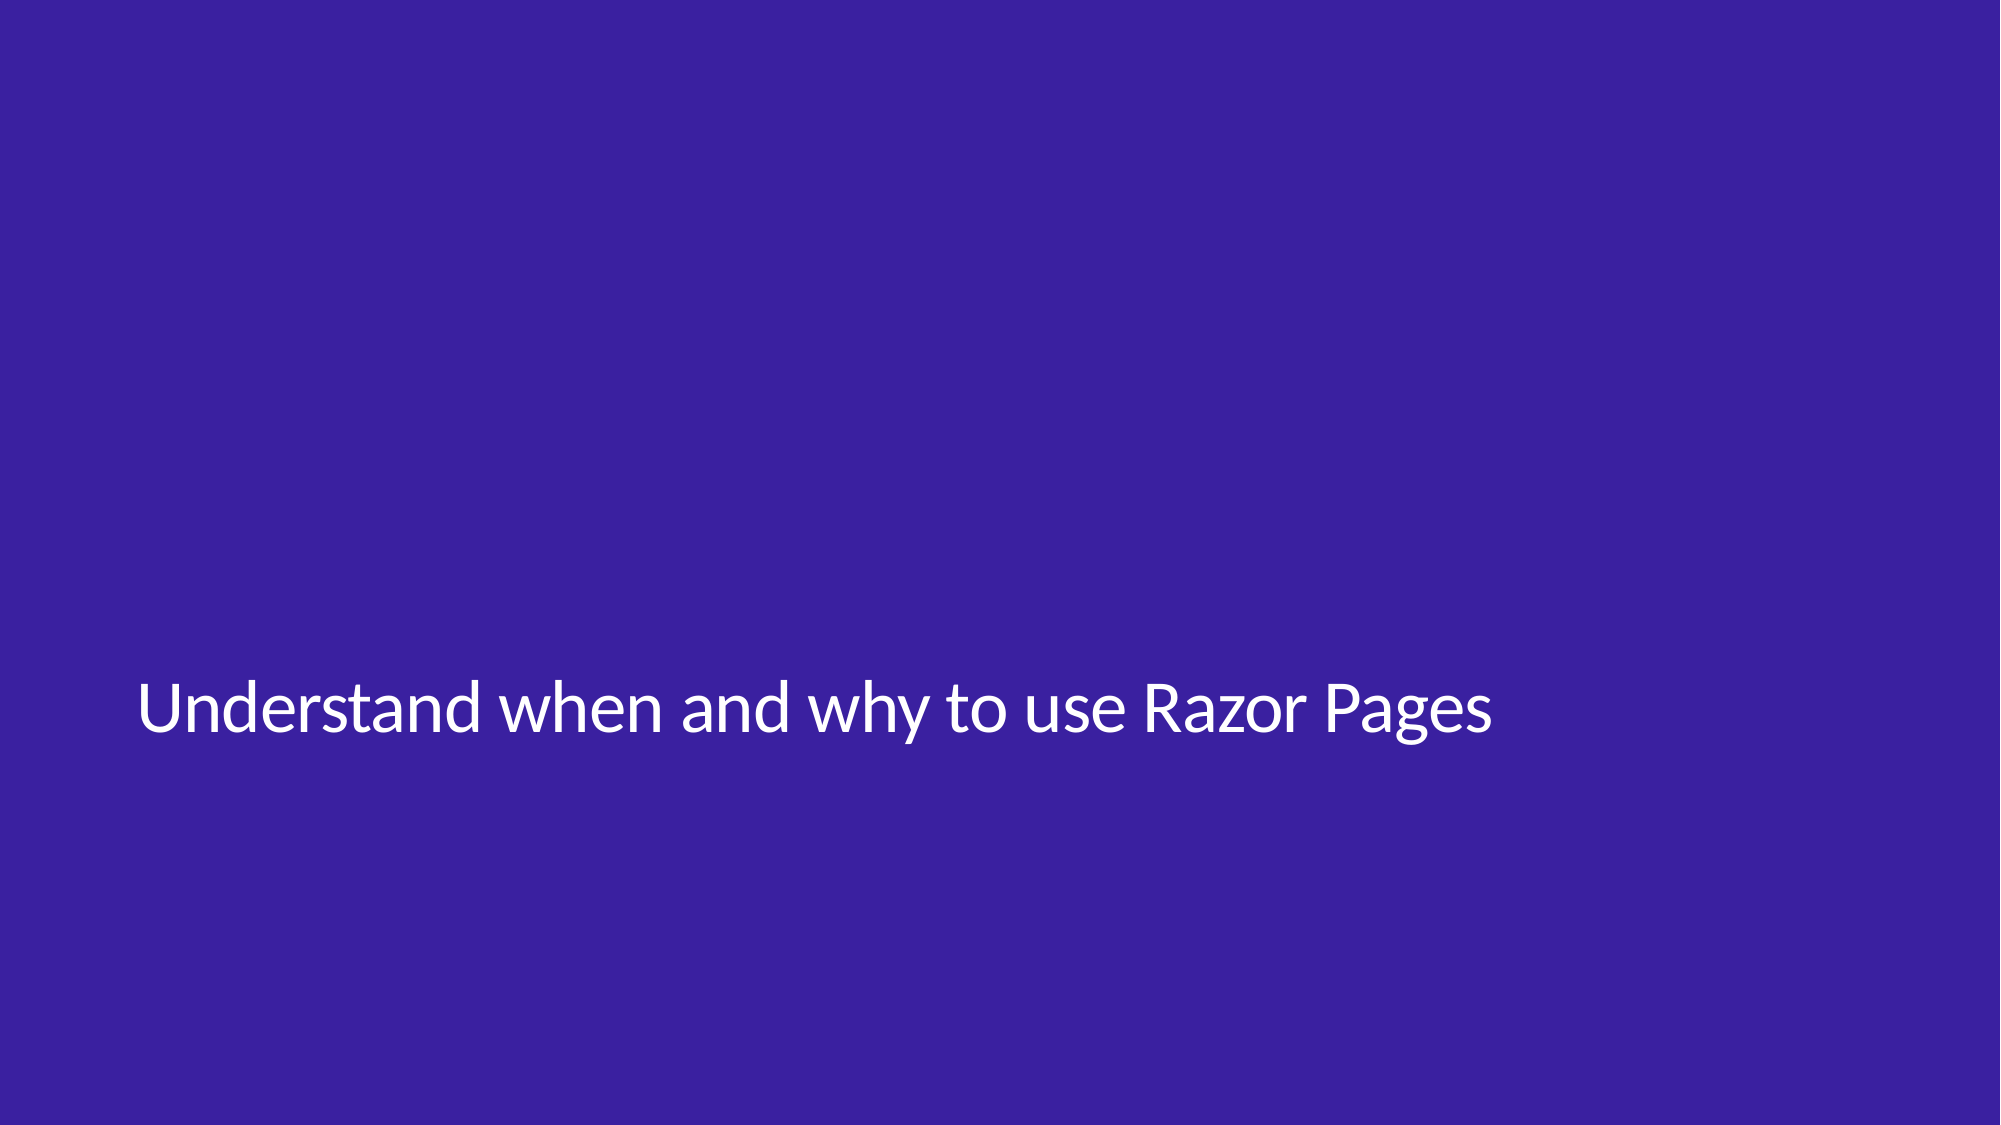

# Understand when and why to use Razor Pages